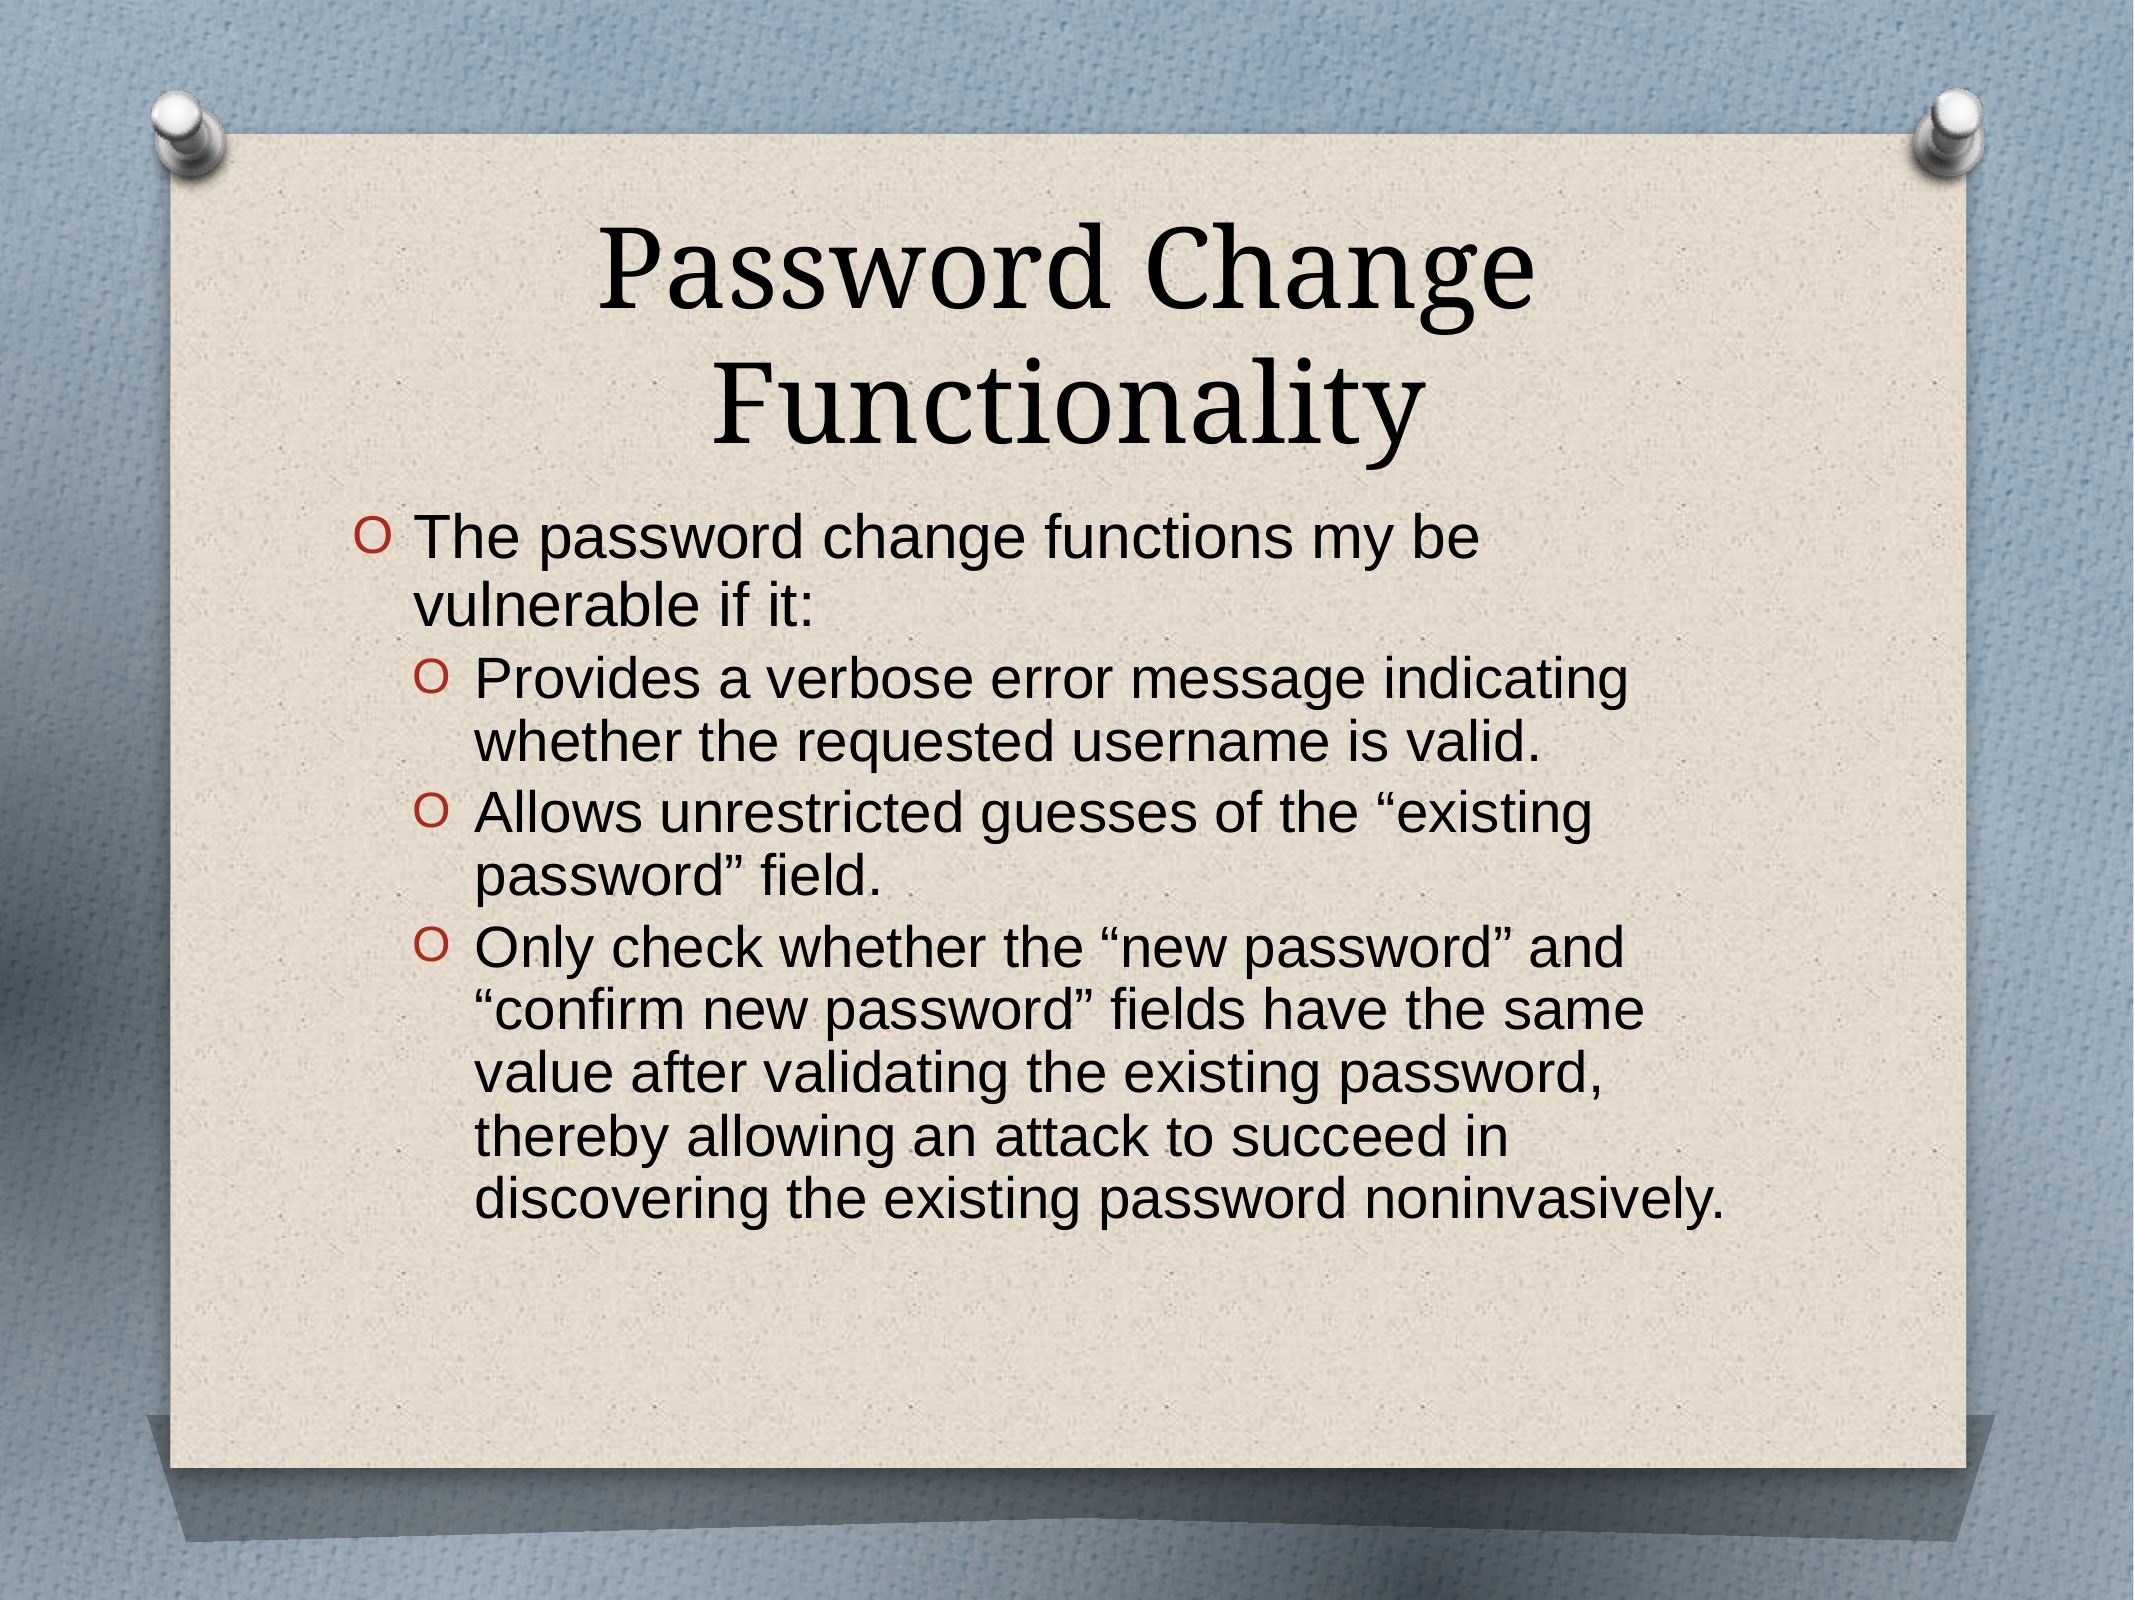

# Password Change Functionality
The password change functions my be vulnerable if it:
Provides a verbose error message indicating whether the requested username is valid.
Allows unrestricted guesses of the “existing password” field.
Only check whether the “new password” and “confirm new password” fields have the same value after validating the existing password, thereby allowing an attack to succeed in discovering the existing password noninvasively.